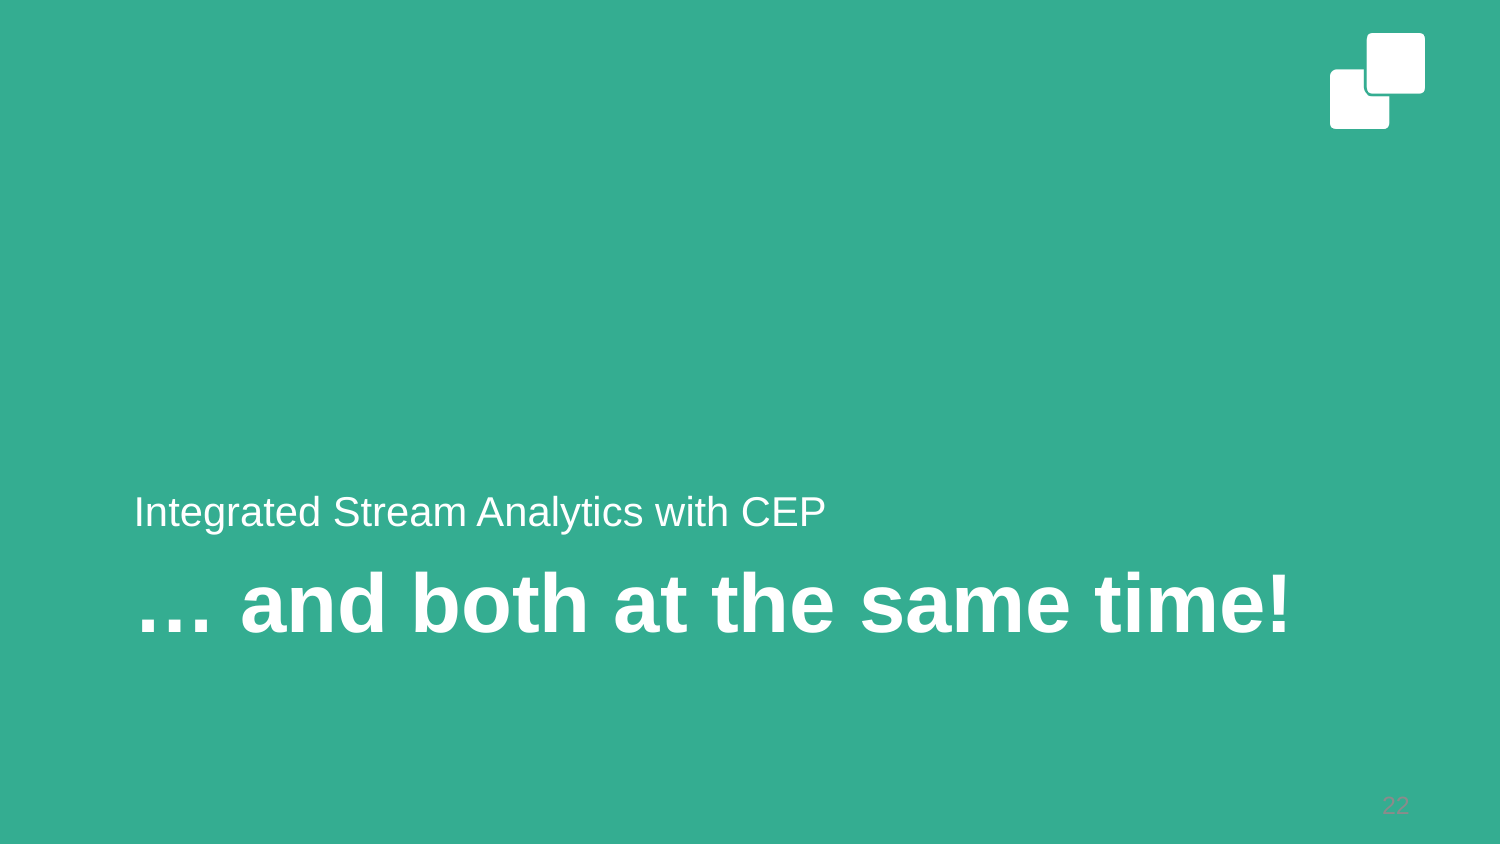

Integrated Stream Analytics with CEP
# … and both at the same time!
22